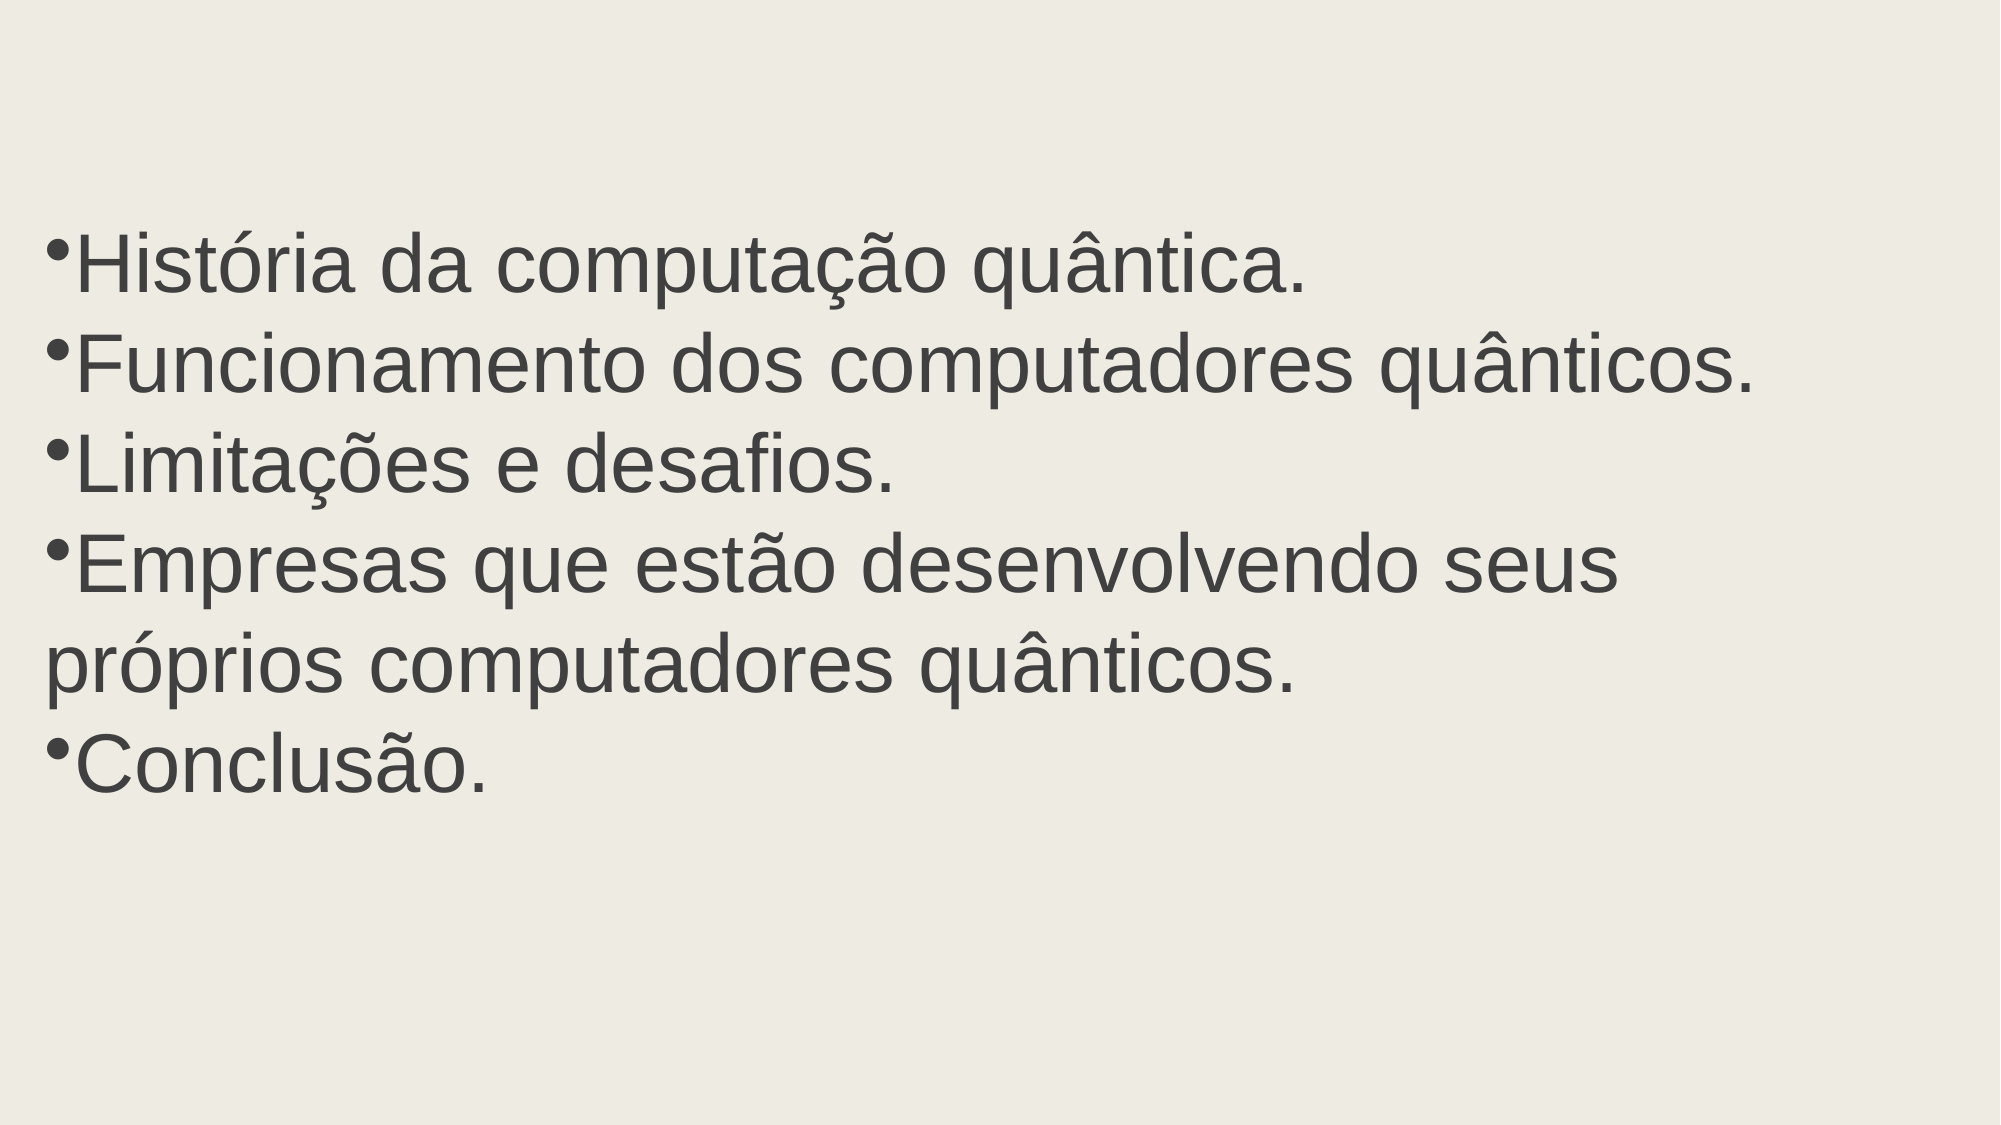

História da computação quântica.​
Funcionamento dos computadores quânticos.​
Limitações e desafios.​
Empresas que estão desenvolvendo seus próprios computadores quânticos.​
Conclusão.